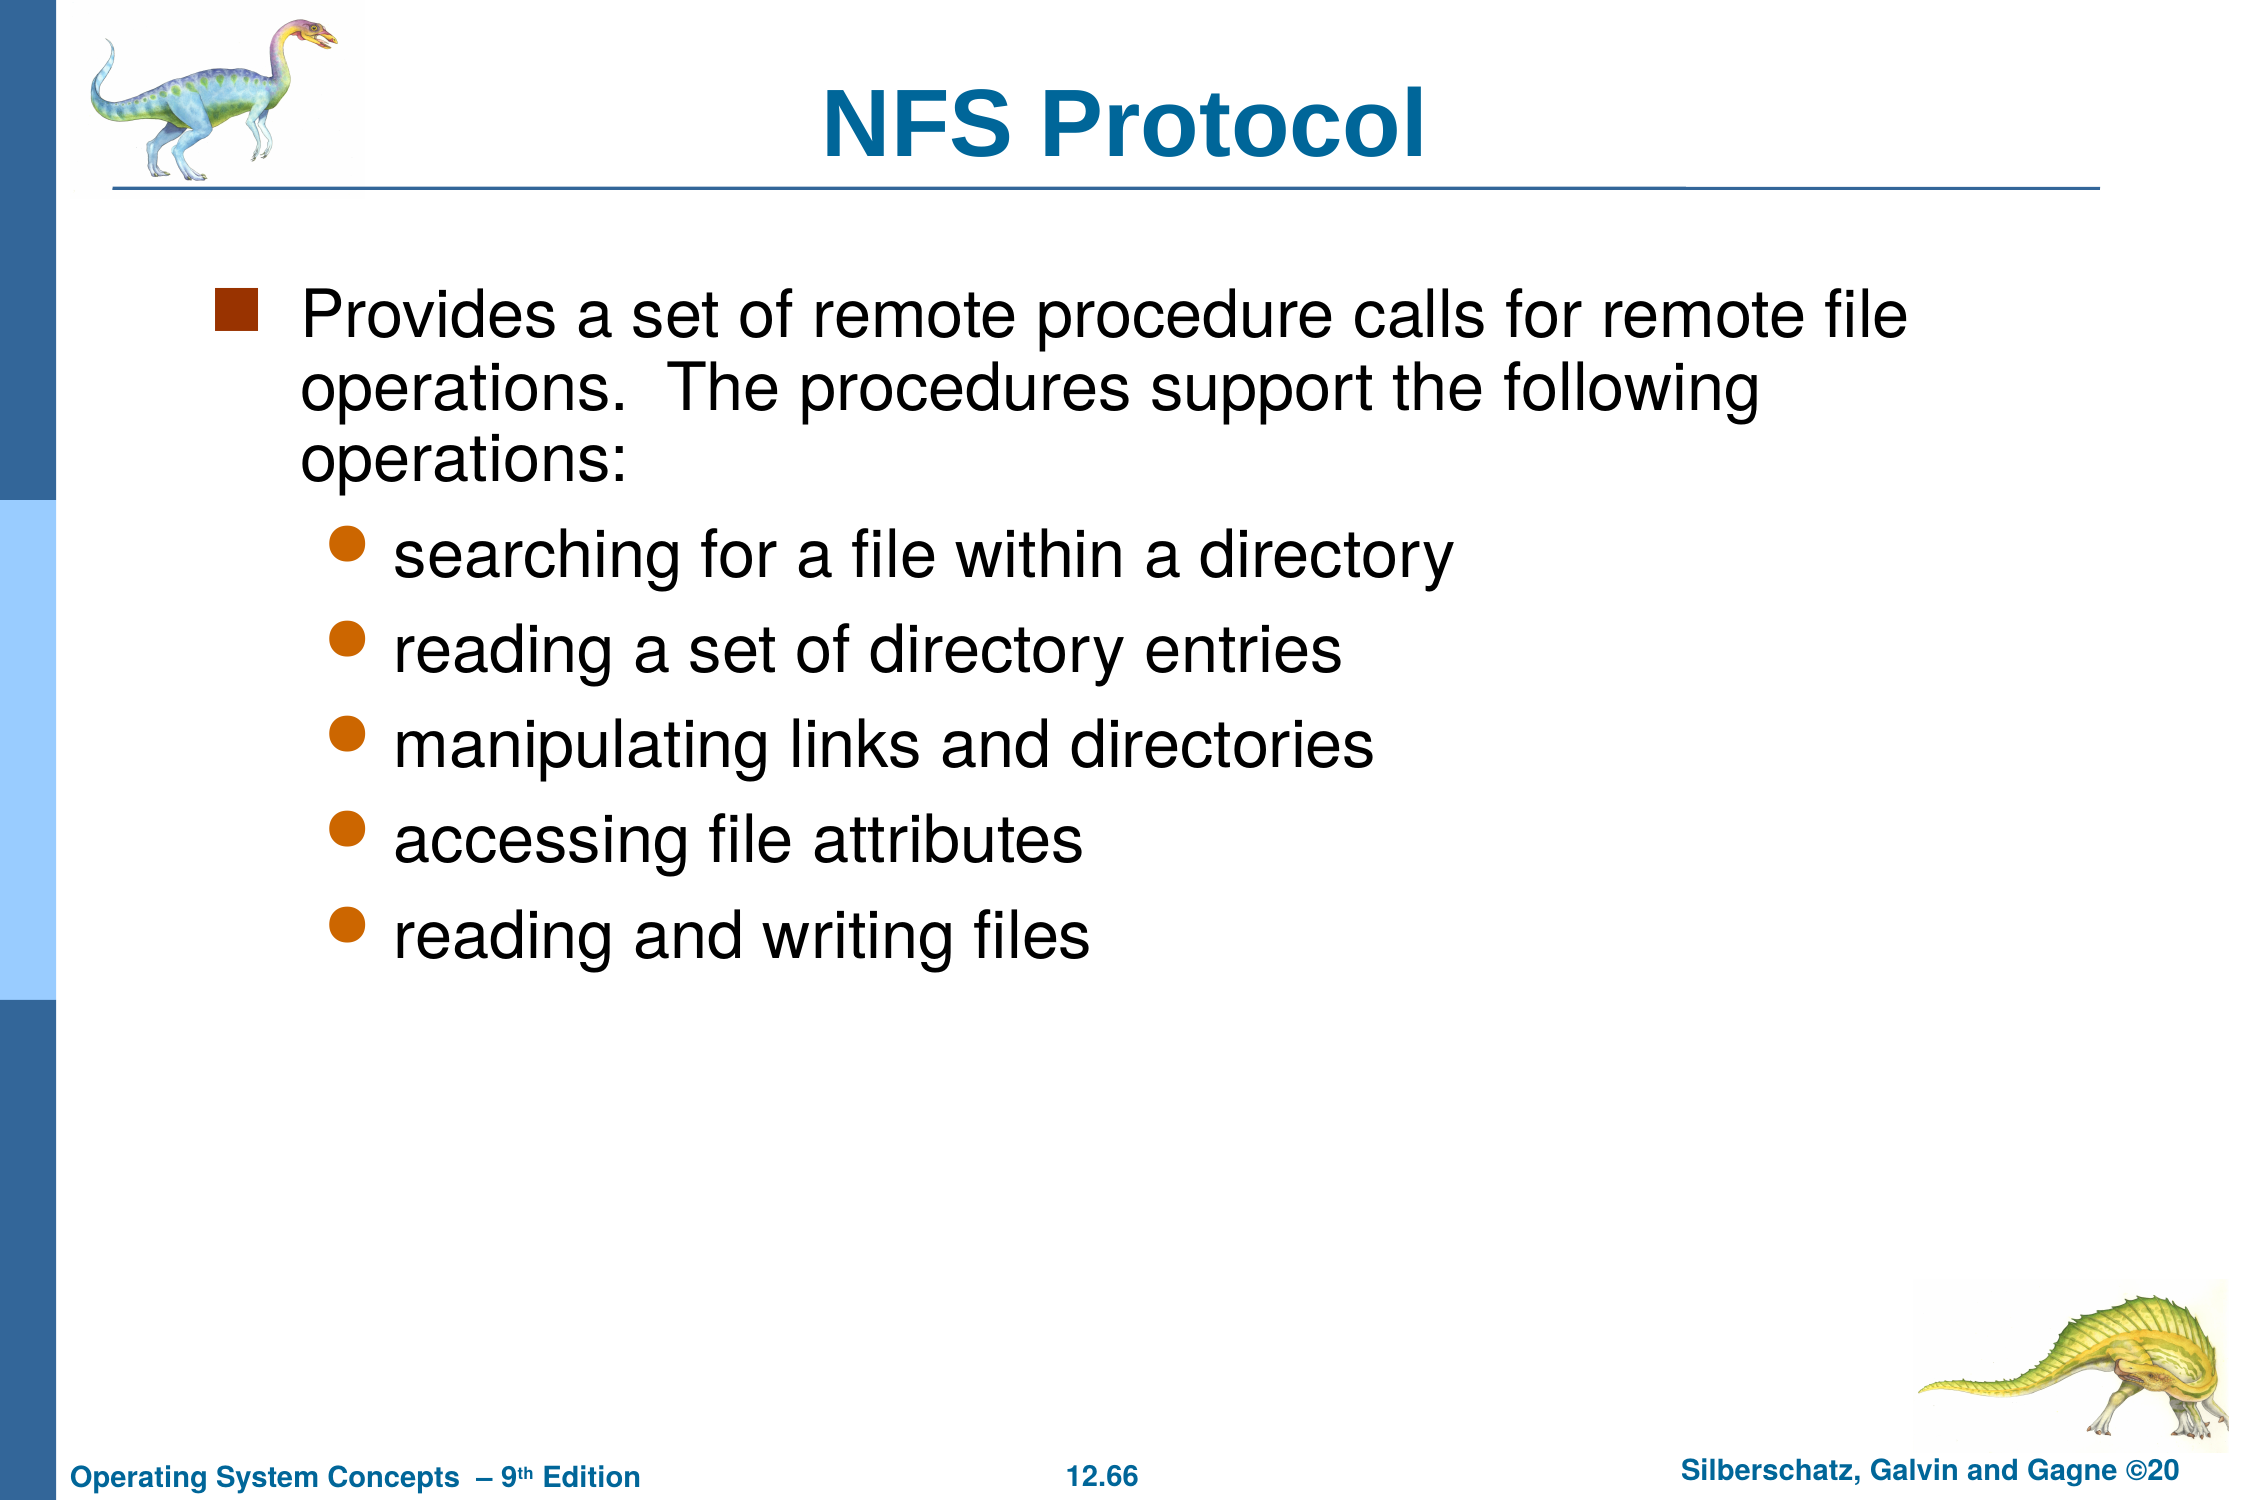

# NFS Protocol
Provides a set of remote procedure calls for remote file operations.  The procedures support the following operations:
searching for a file within a directory
reading a set of directory entries
manipulating links and directories
accessing file attributes
reading and writing files